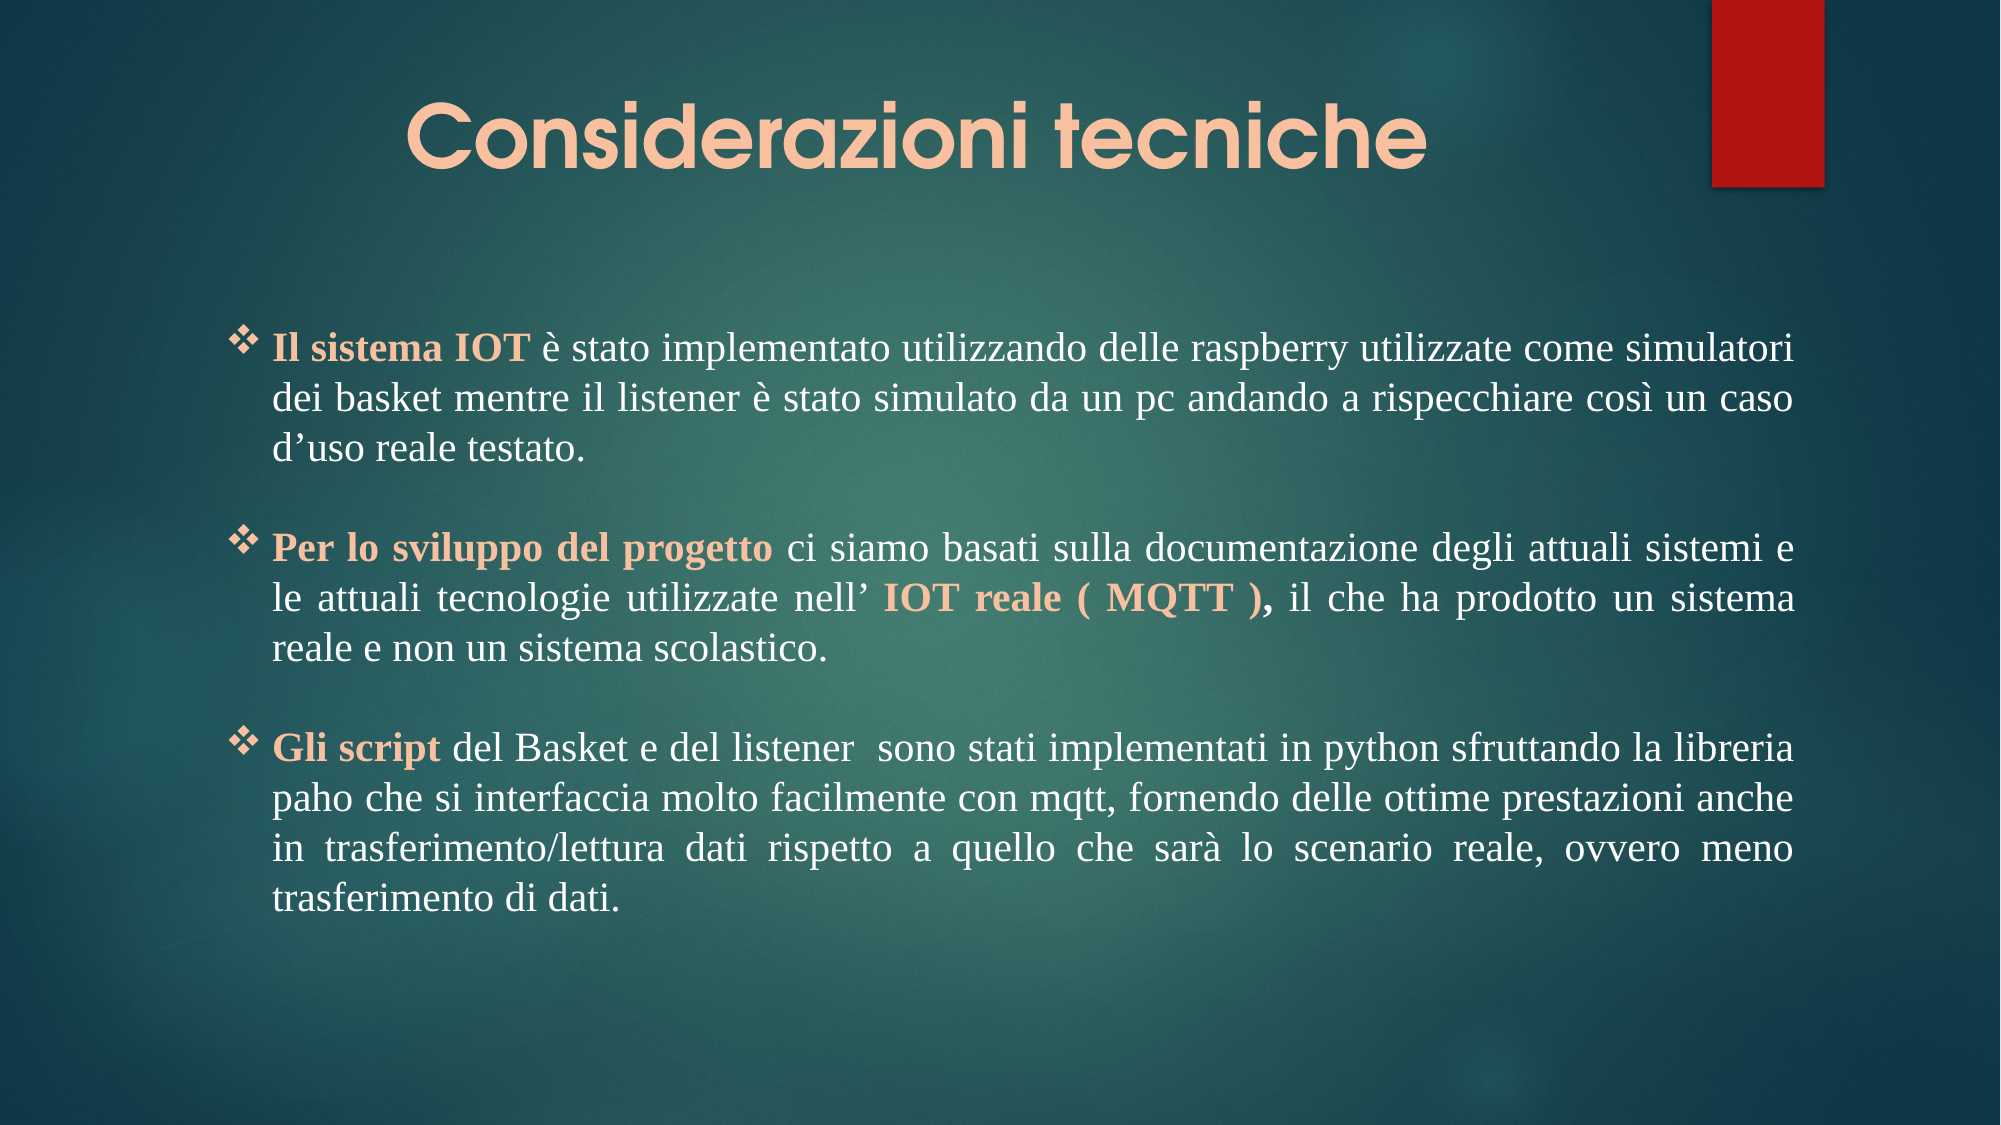

# Considerazioni tecniche
Il sistema IOT è stato implementato utilizzando delle raspberry utilizzate come simulatori dei basket mentre il listener è stato simulato da un pc andando a rispecchiare così un caso d’uso reale testato.

Per lo sviluppo del progetto ci siamo basati sulla documentazione degli attuali sistemi e le attuali tecnologie utilizzate nell’ IOT reale ( MQTT ), il che ha prodotto un sistema reale e non un sistema scolastico.

Gli script del Basket e del listener  sono stati implementati in python sfruttando la libreria paho che si interfaccia molto facilmente con mqtt, fornendo delle ottime prestazioni anche in trasferimento/lettura dati rispetto a quello che sarà lo scenario reale, ovvero meno trasferimento di dati.